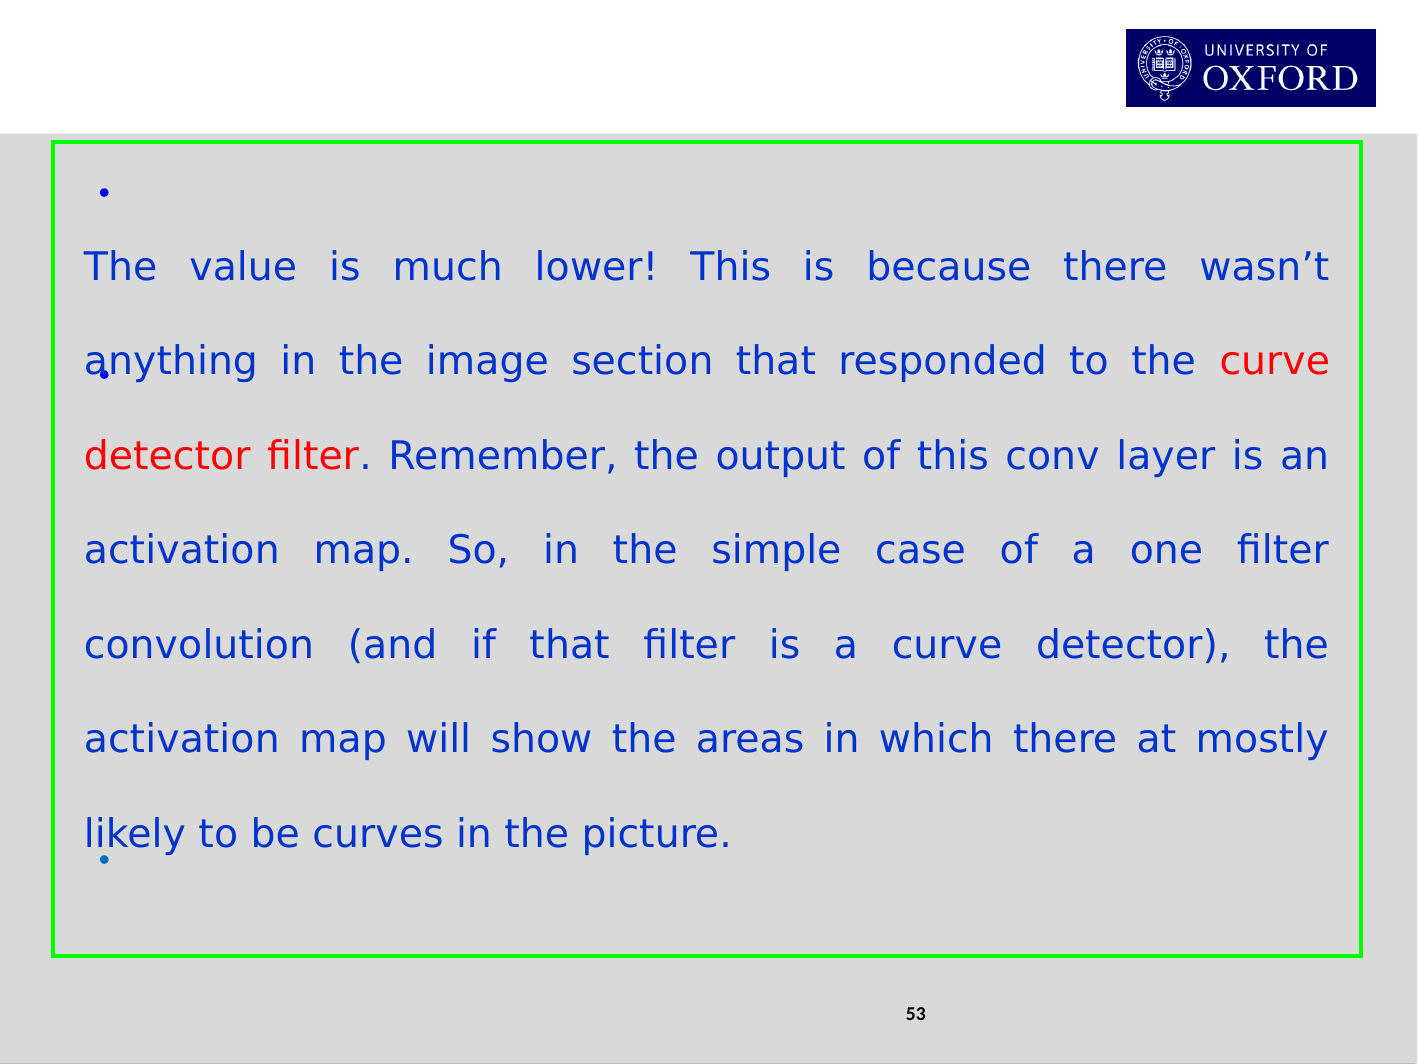

The value is much lower! This is because there wasn’t anything in the image section that responded to the curve detector filter. Remember, the output of this conv layer is an activation map. So, in the simple case of a one filter convolution (and if that filter is a curve detector), the activation map will show the areas in which there at mostly likely to be curves in the picture.
53